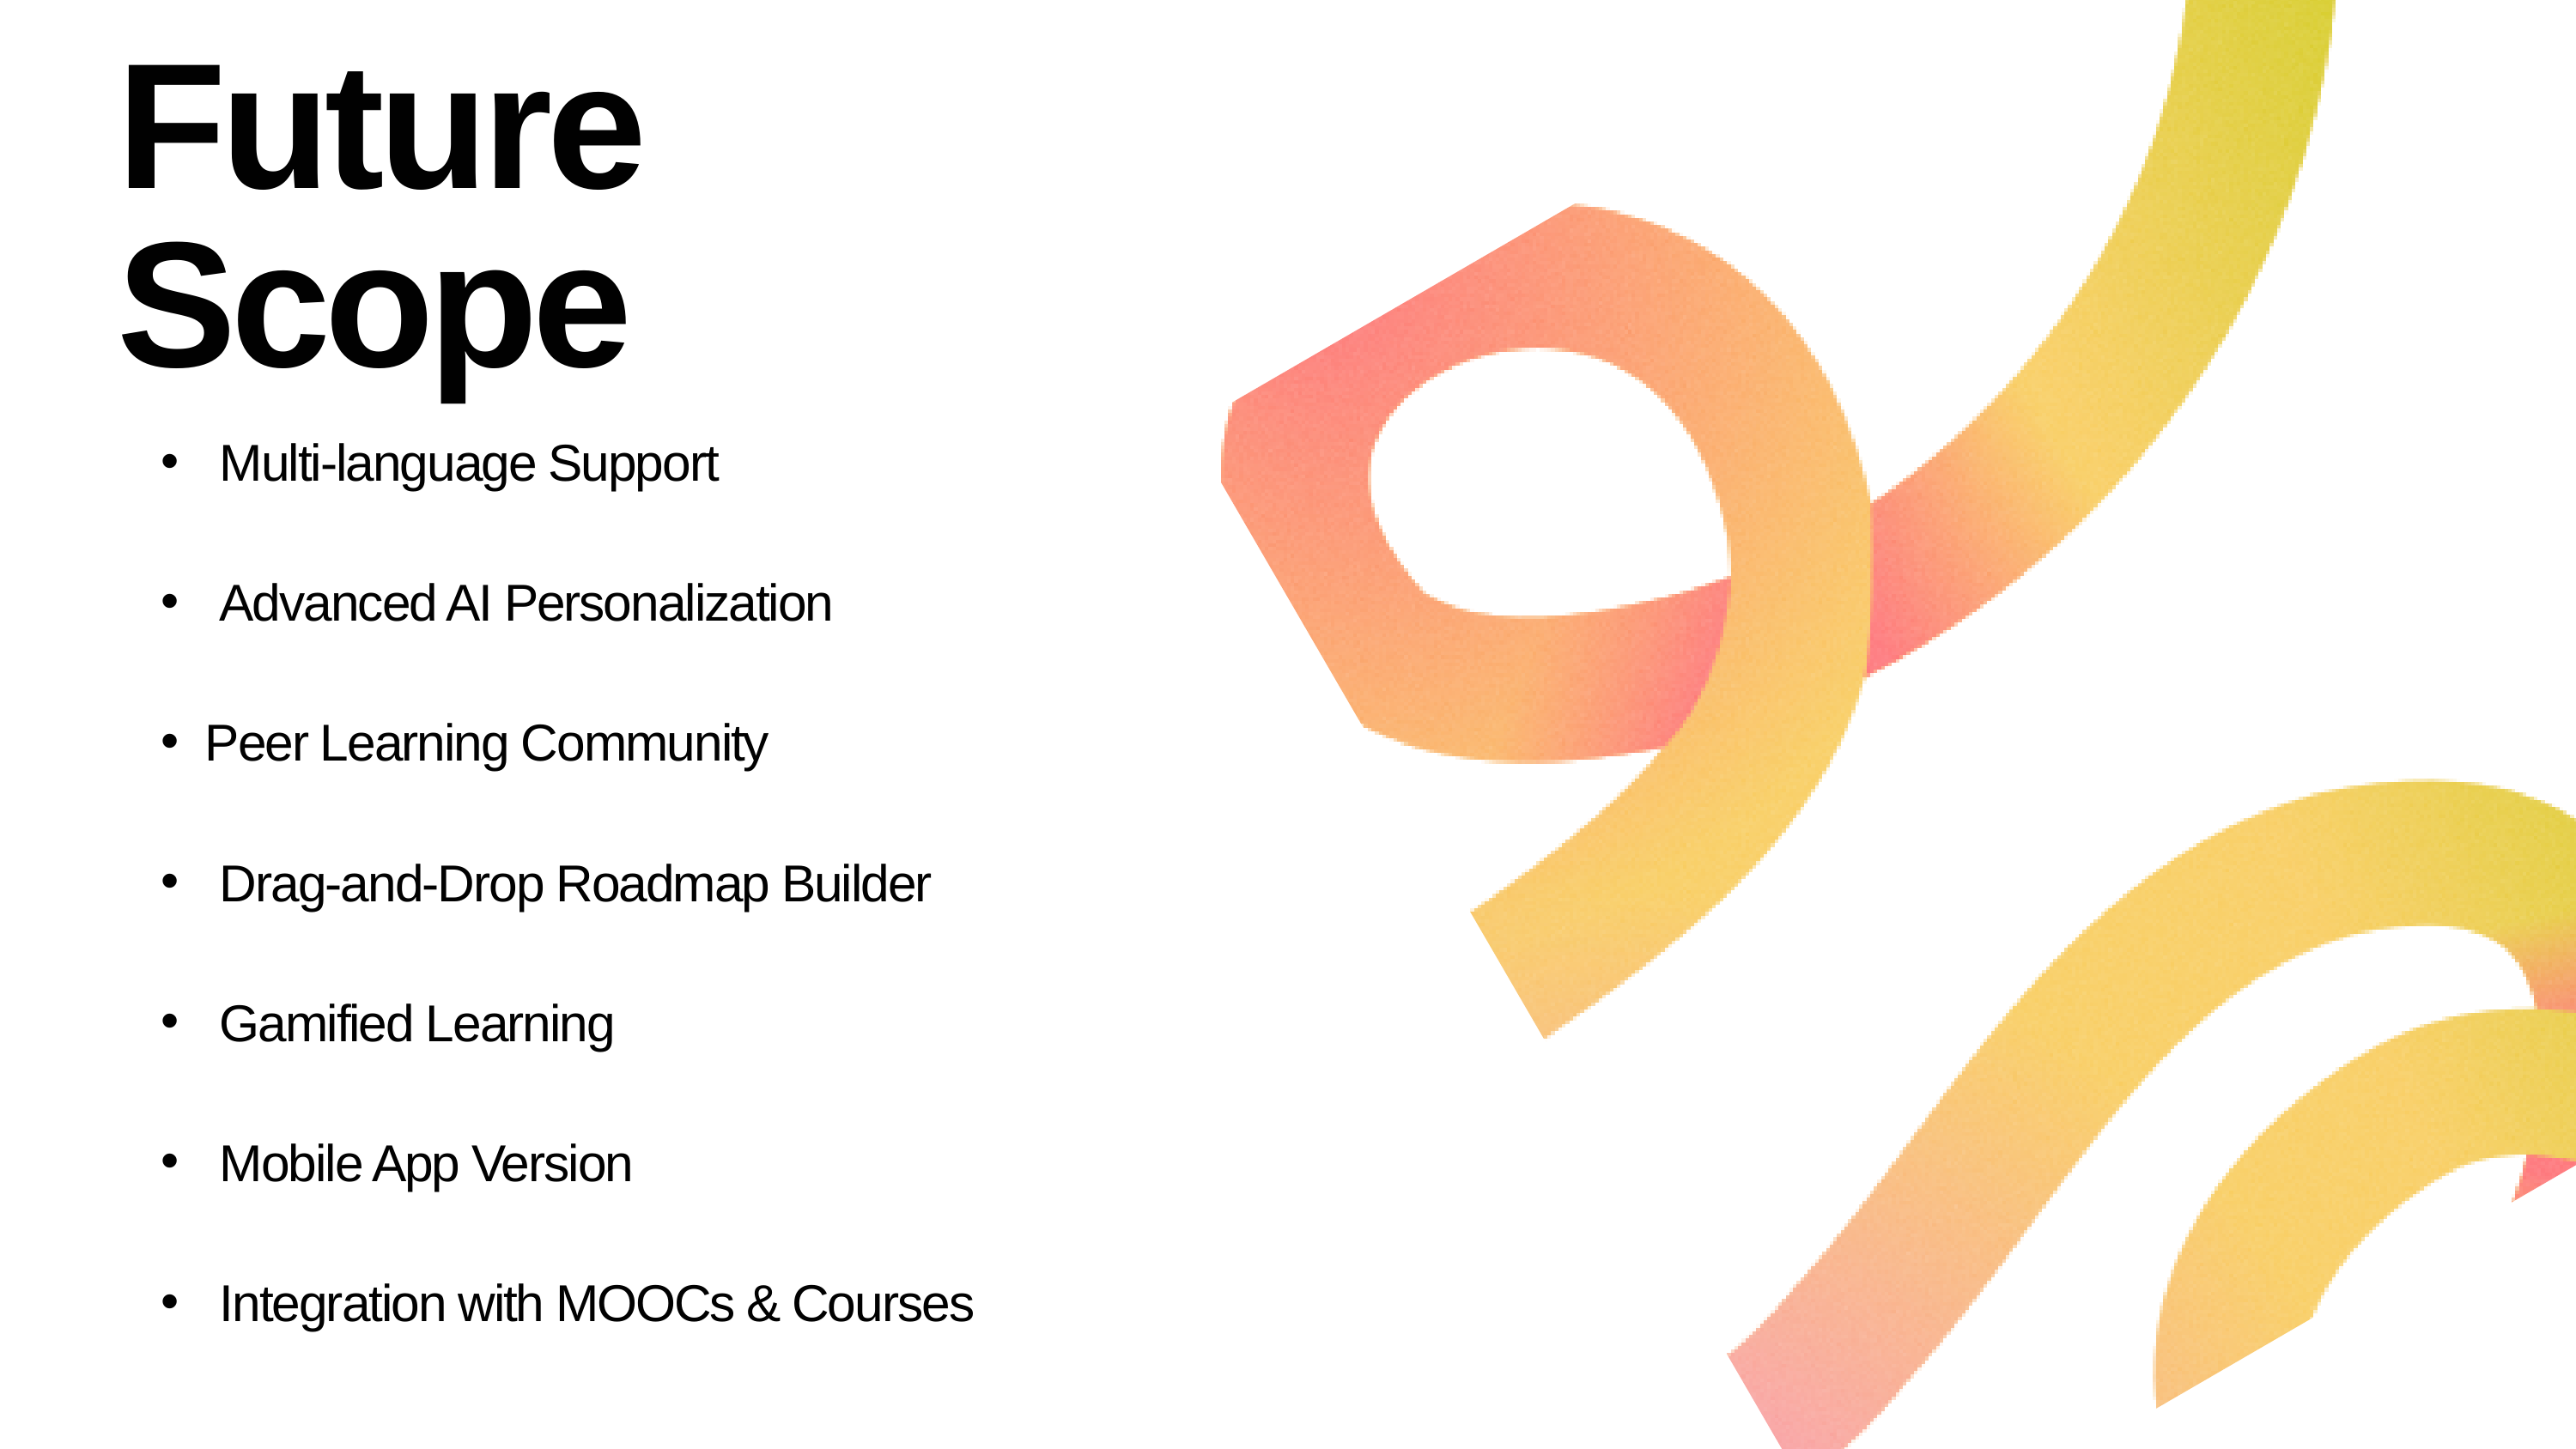

Future
Scope
 Multi-language Support

 Advanced AI Personalization

Peer Learning Community

 Drag-and-Drop Roadmap Builder

 Gamified Learning

 Mobile App Version

 Integration with MOOCs & Courses